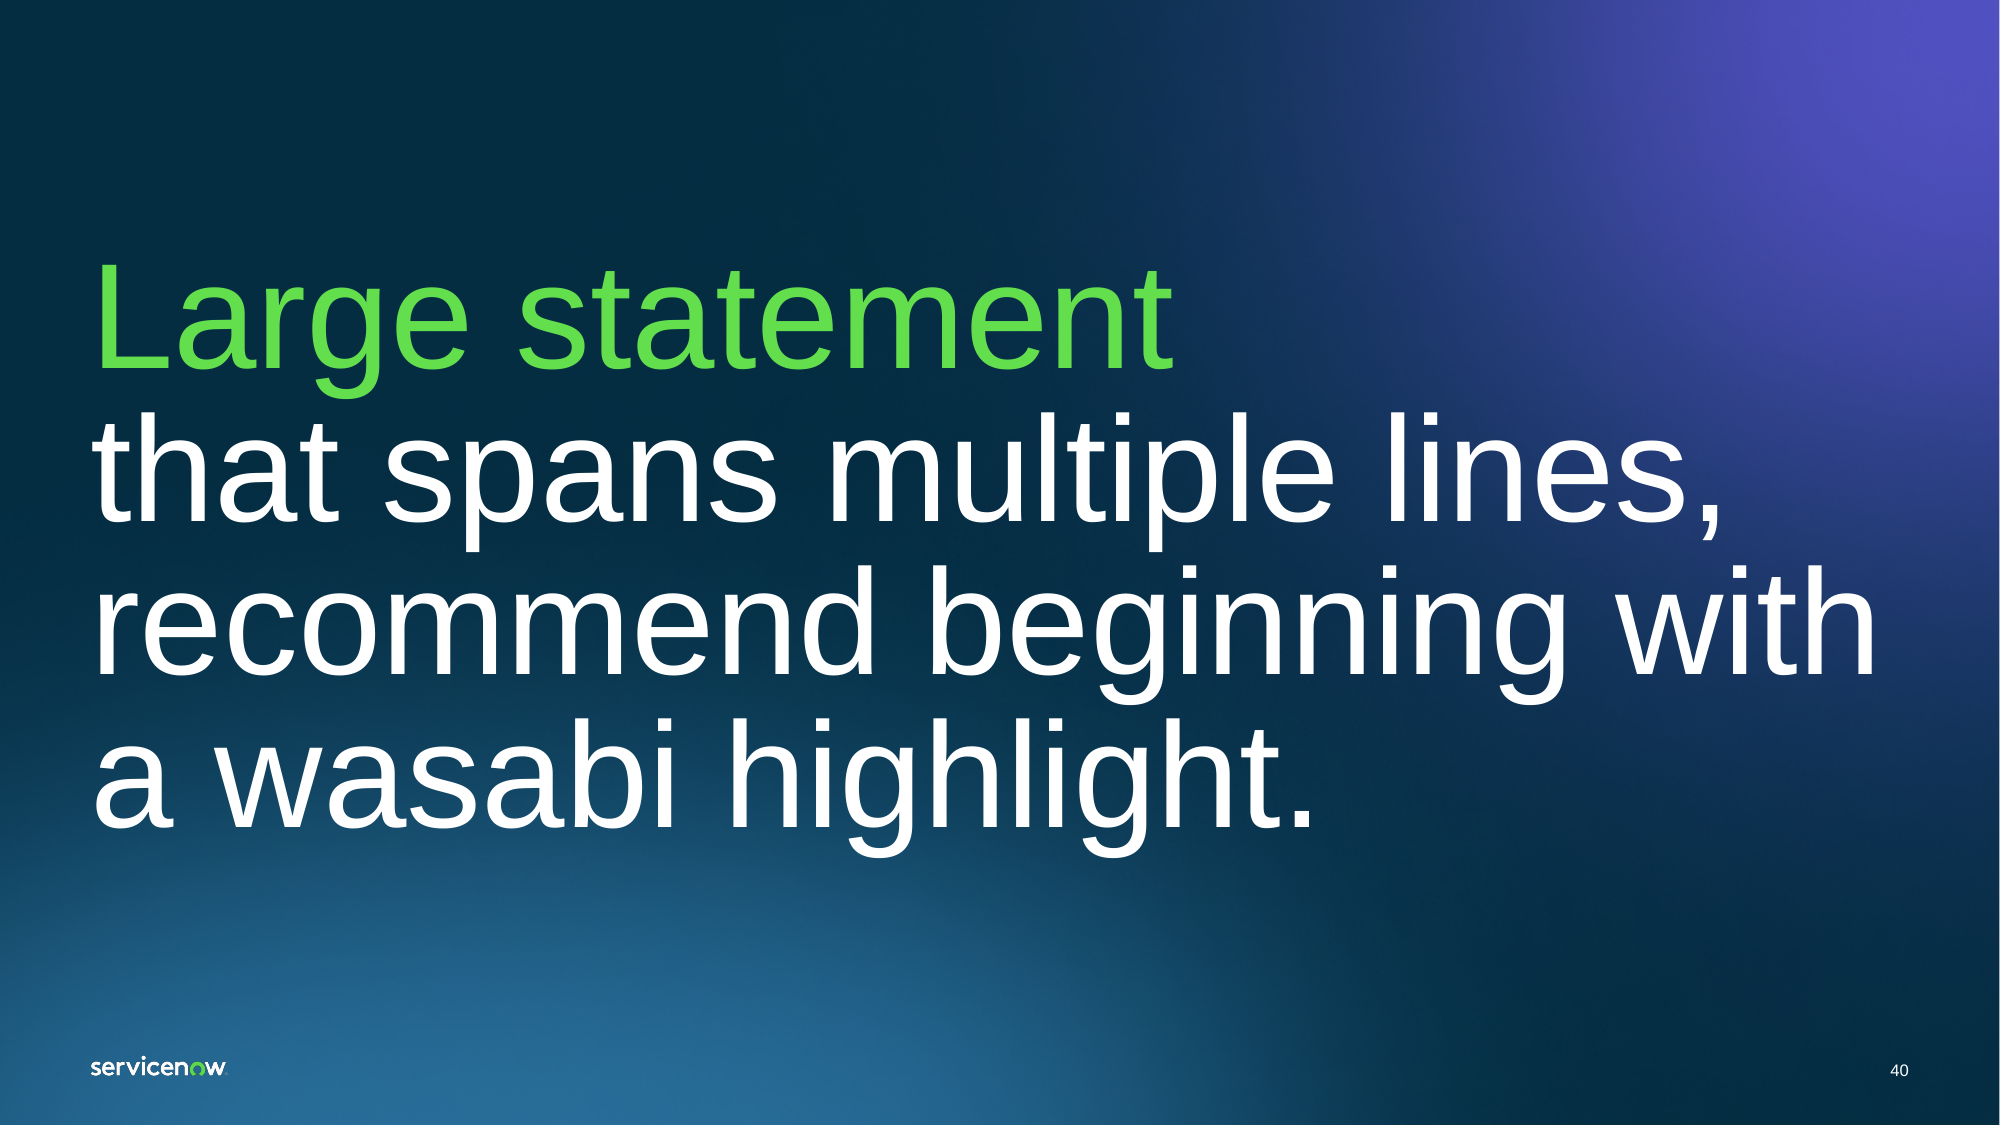

# Large statement that spans multiple lines, recommend beginning with a wasabi highlight.